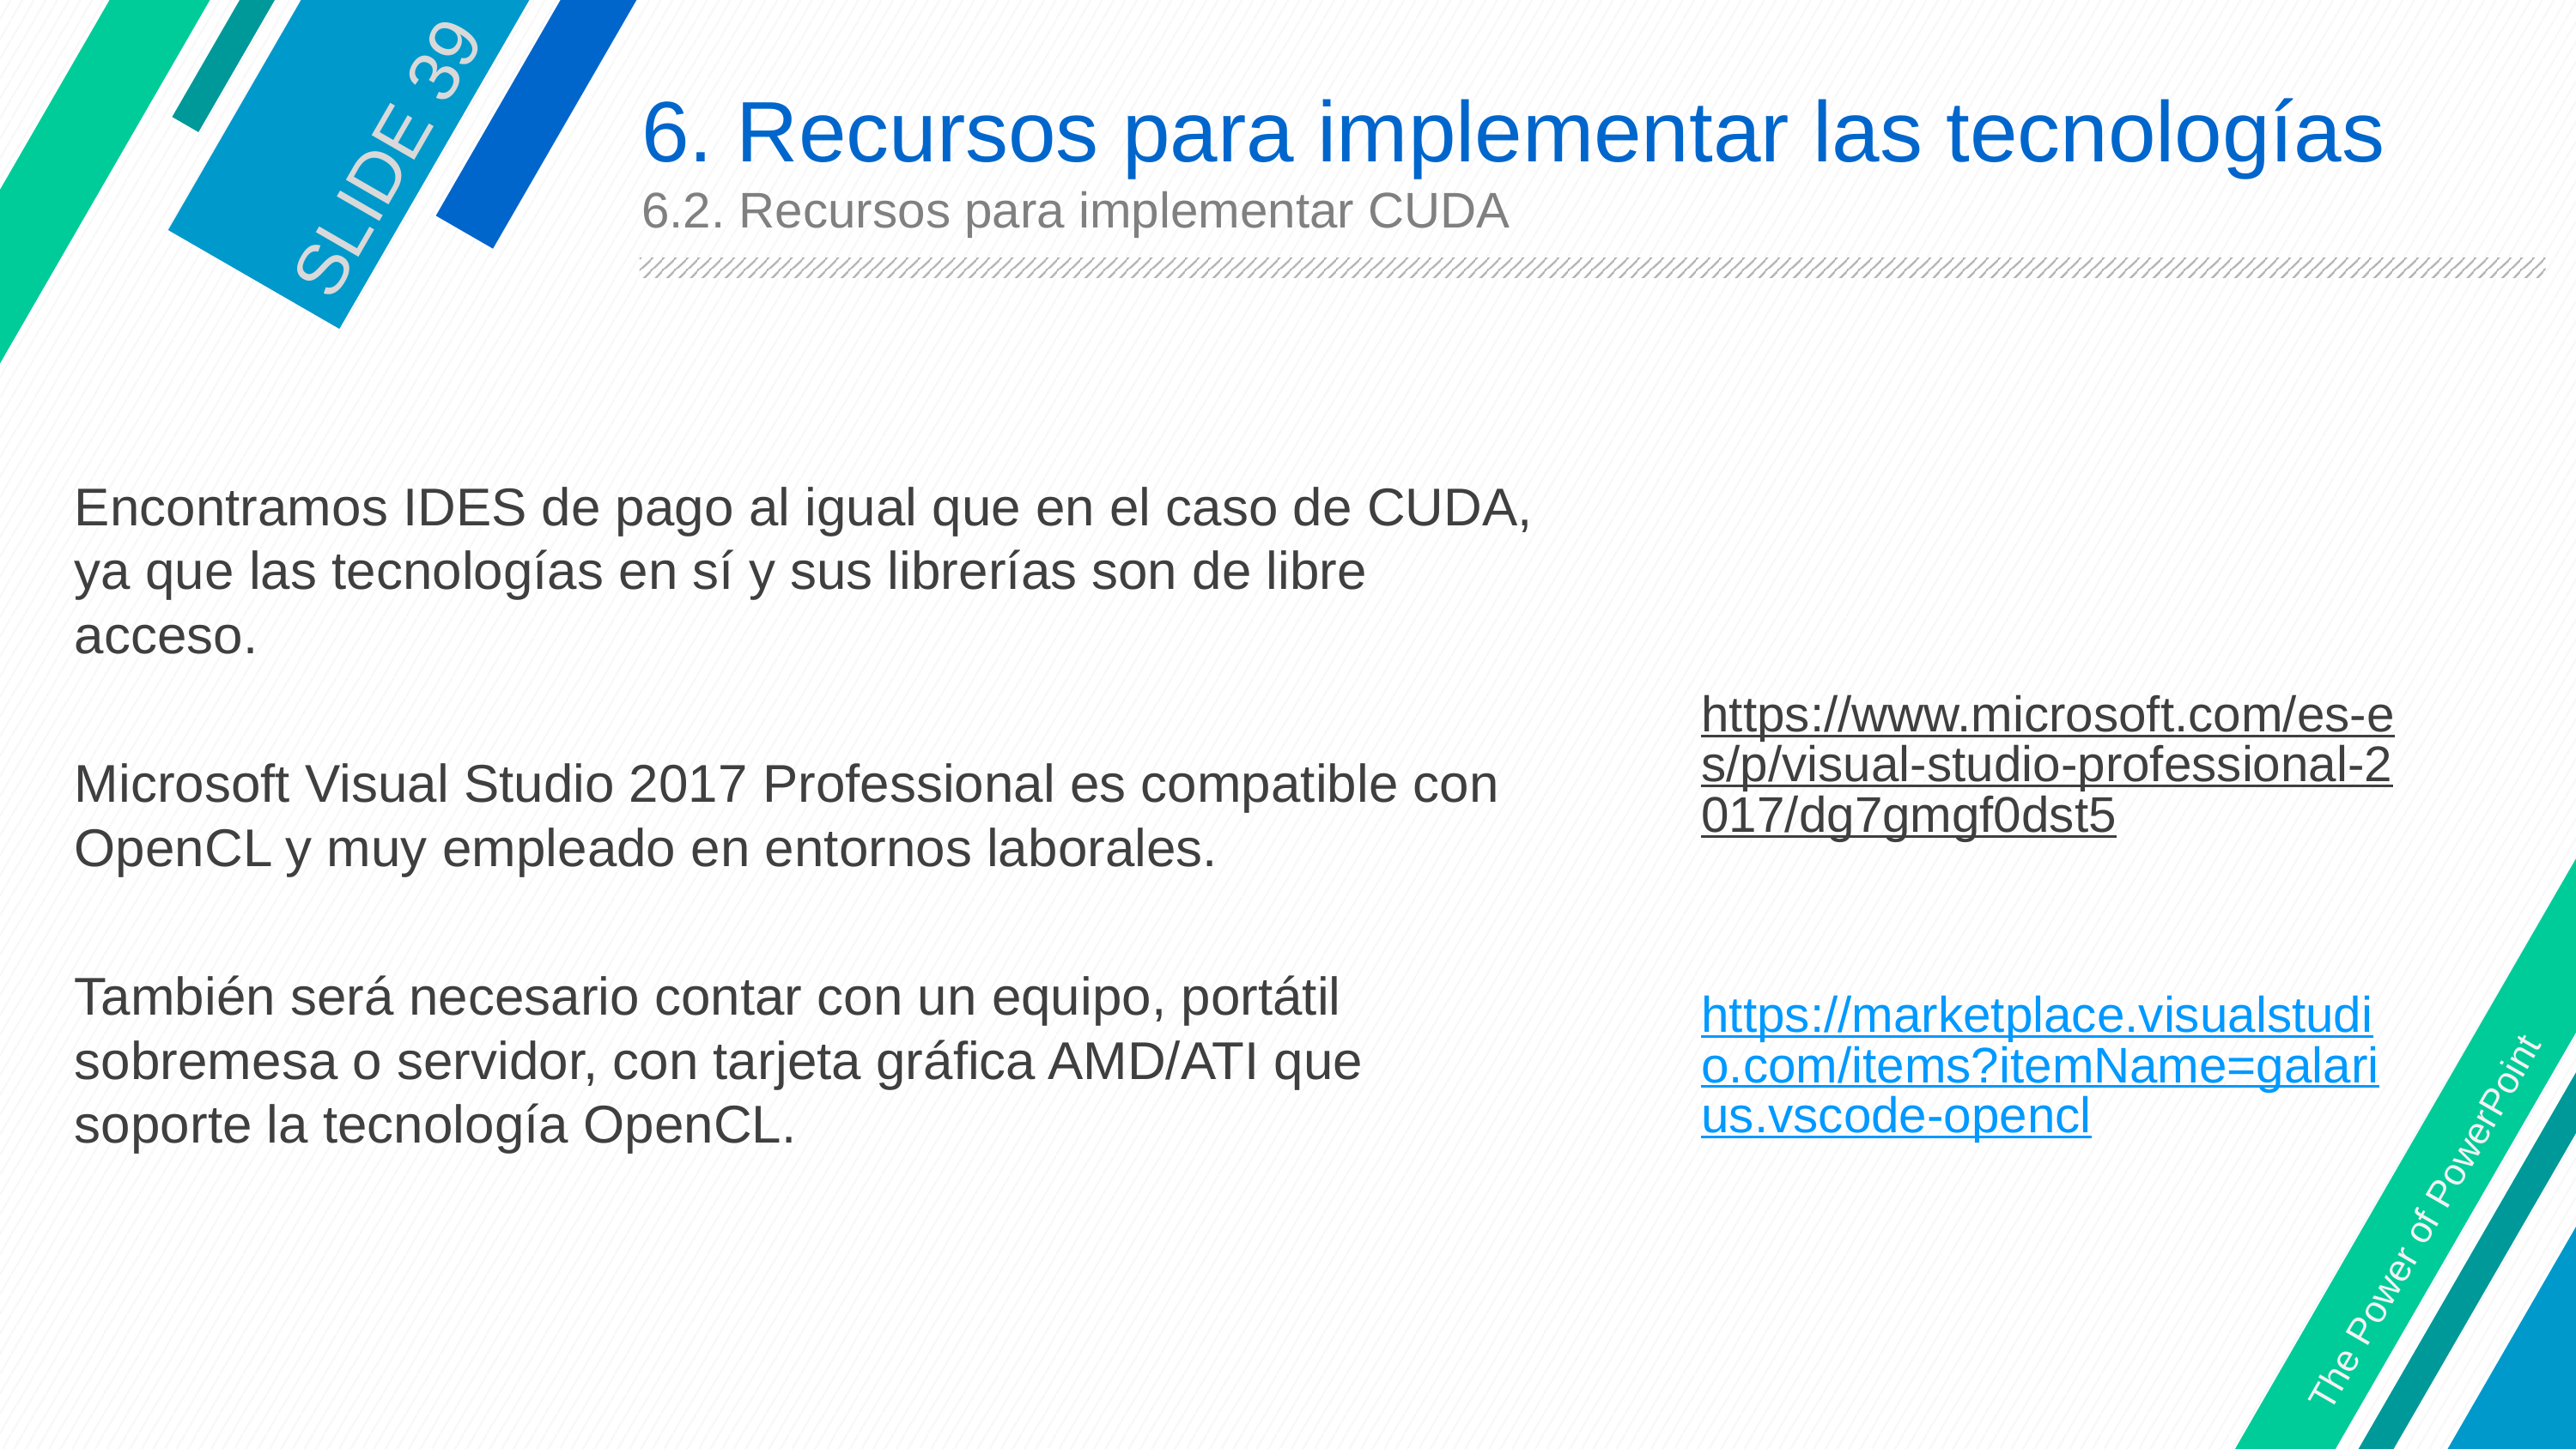

# 6. Recursos para implementar las tecnologías
SLIDE 39
6.2. Recursos para implementar CUDA
https://www.microsoft.com/es-es/p/visual-studio-professional-2017/dg7gmgf0dst5

https://marketplace.visualstudio.com/items?itemName=galarius.vscode-opencl
Encontramos IDES de pago al igual que en el caso de CUDA, ya que las tecnologías en sí y sus librerías son de libre acceso.

Microsoft Visual Studio 2017 Professional es compatible con OpenCL y muy empleado en entornos laborales.

También será necesario contar con un equipo, portátil sobremesa o servidor, con tarjeta gráfica AMD/ATI que soporte la tecnología OpenCL.
The Power of PowerPoint